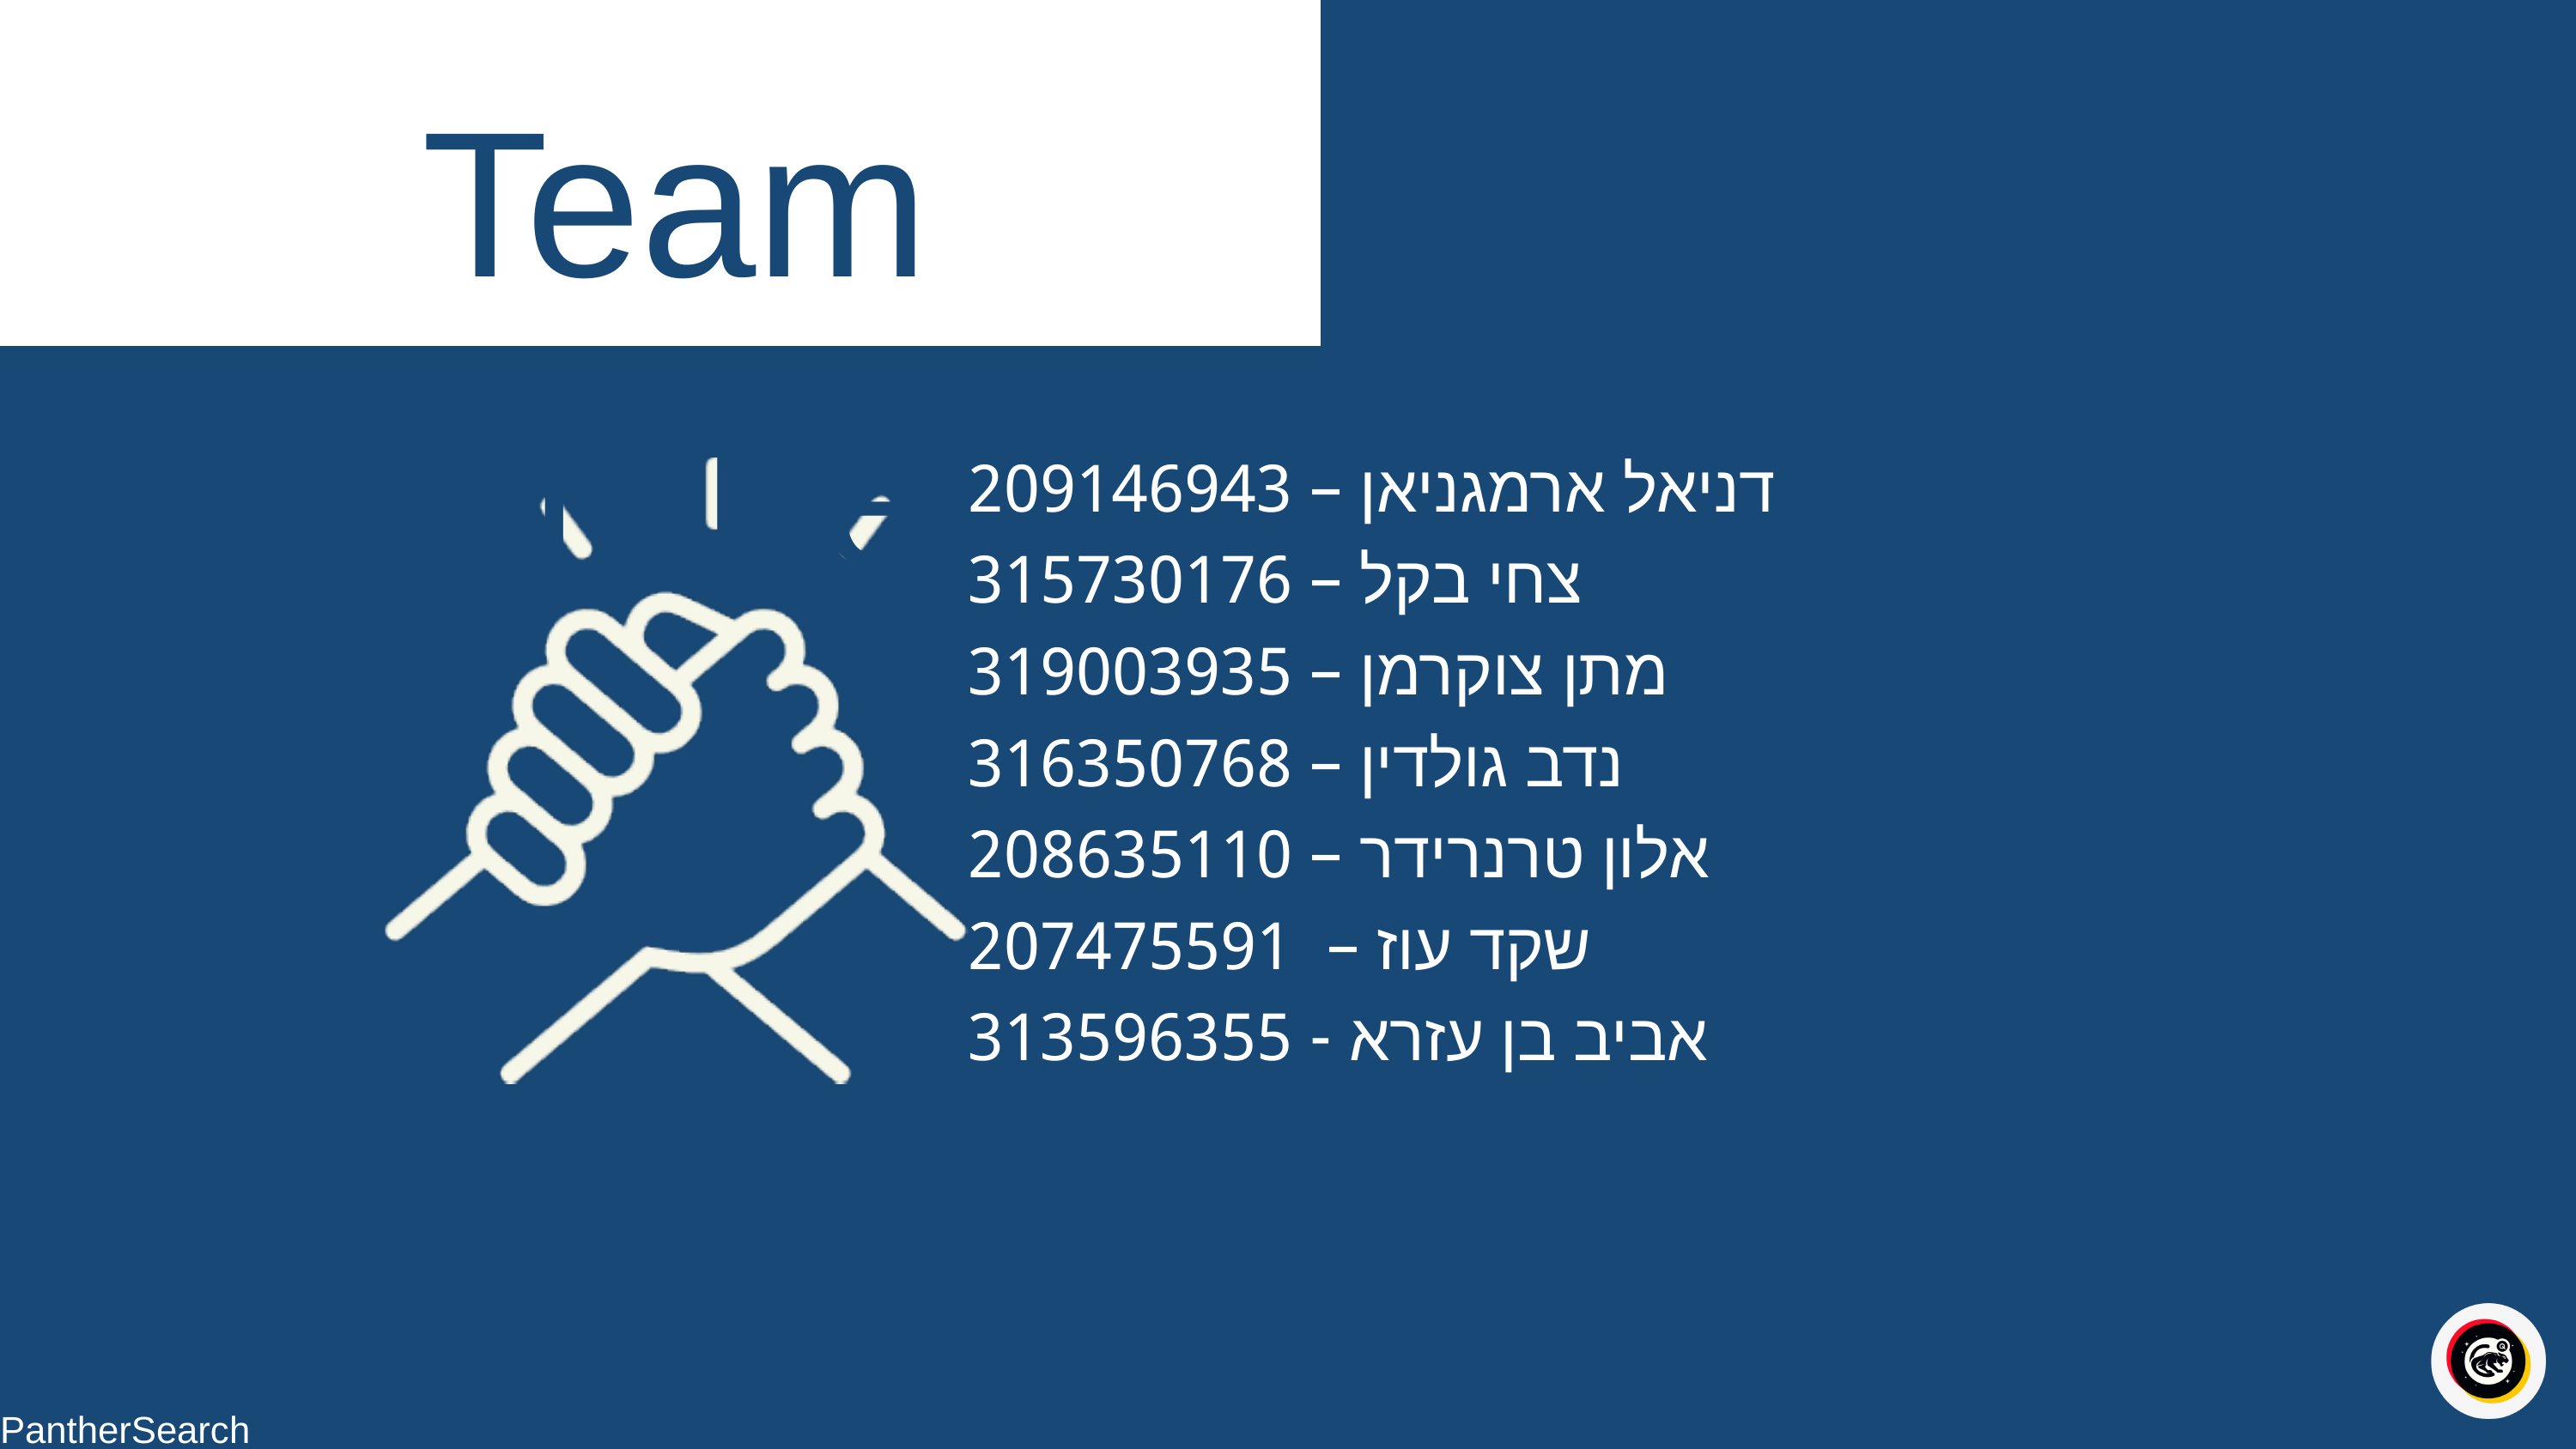

Team Members
דניאל ארמגניאן – 209146943
צחי בקל – 315730176
מתן צוקרמן – 319003935
נדב גולדין – 316350768
אלון טרנרידר – 208635110
שקד עוז –  207475591
אביב בן עזרא - 313596355

PantherSearch